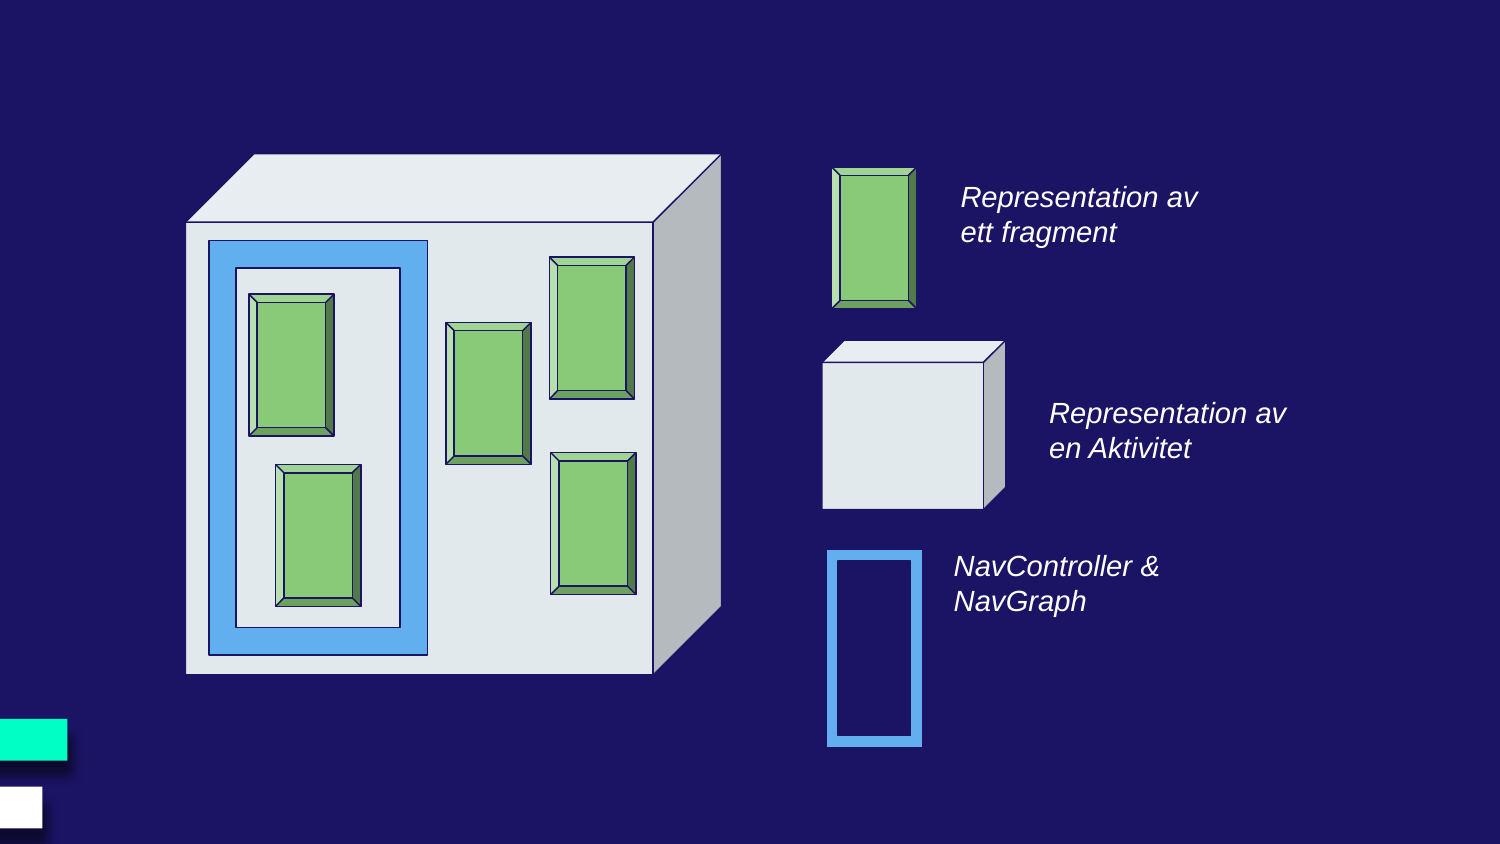

Representation av ett fragment

Representation av en Aktivitet

NavController & NavGraph